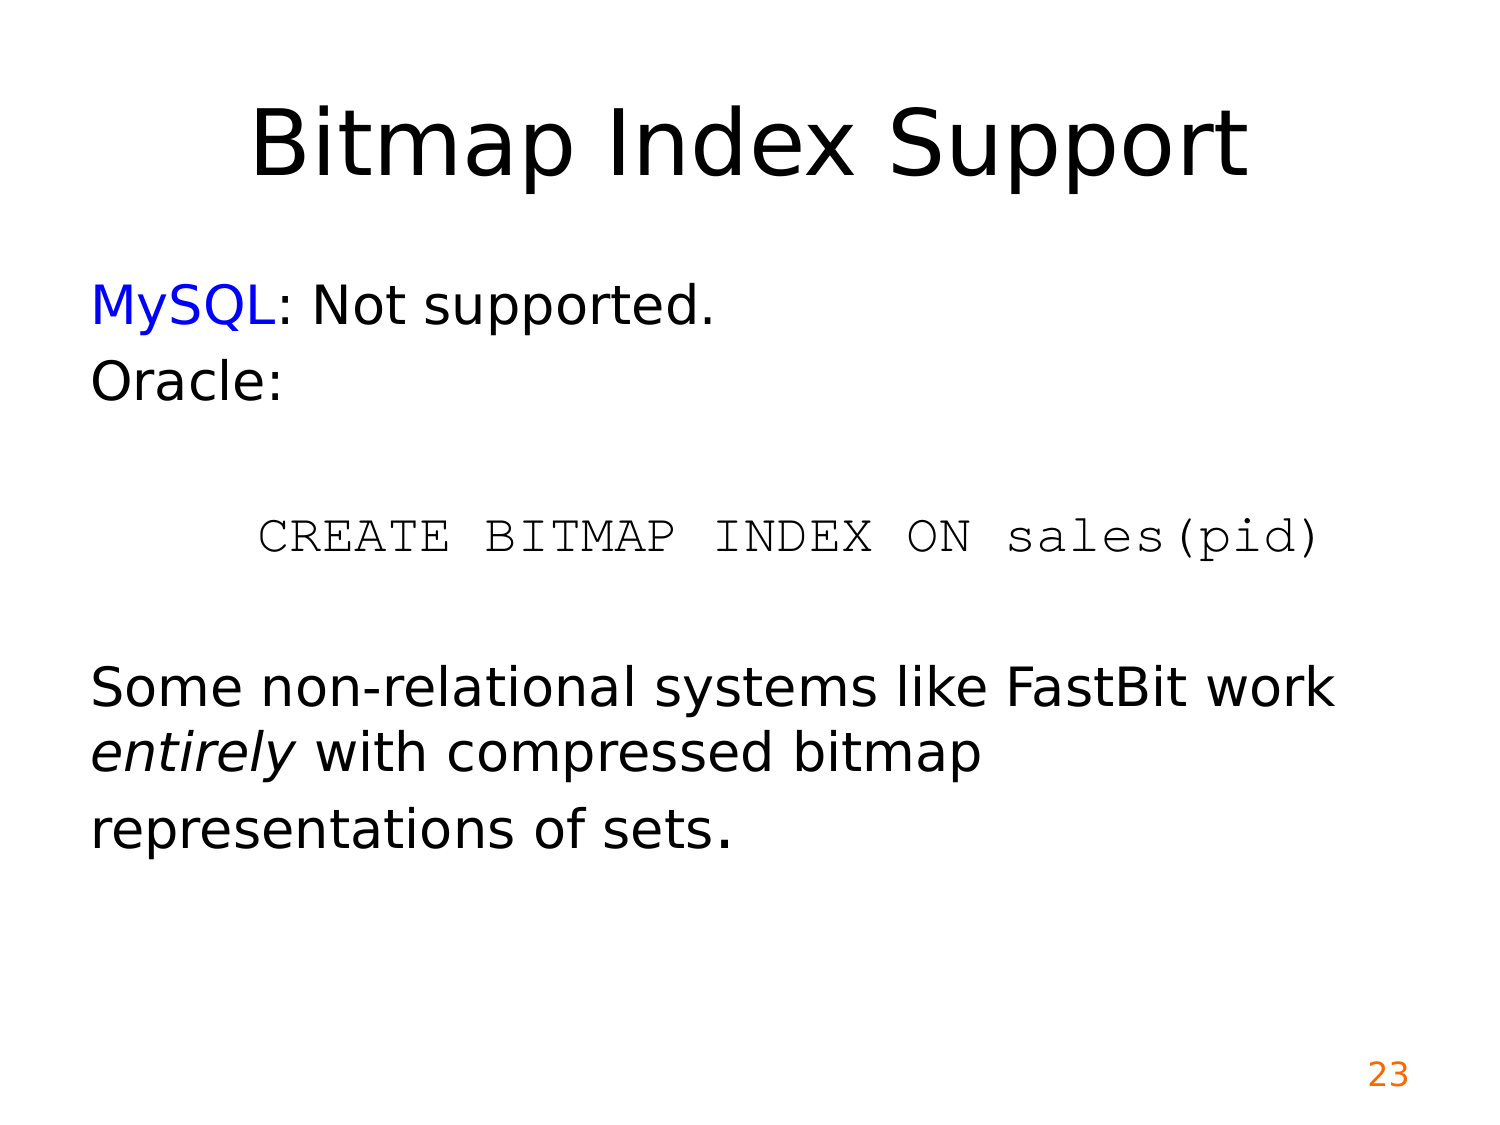

# Bitmap Index Support
MySQL: Not supported.
Oracle:

	 CREATE BITMAP INDEX ON sales(pid)

Some non-relational systems like FastBit work entirely with compressed bitmap representations of sets.

23